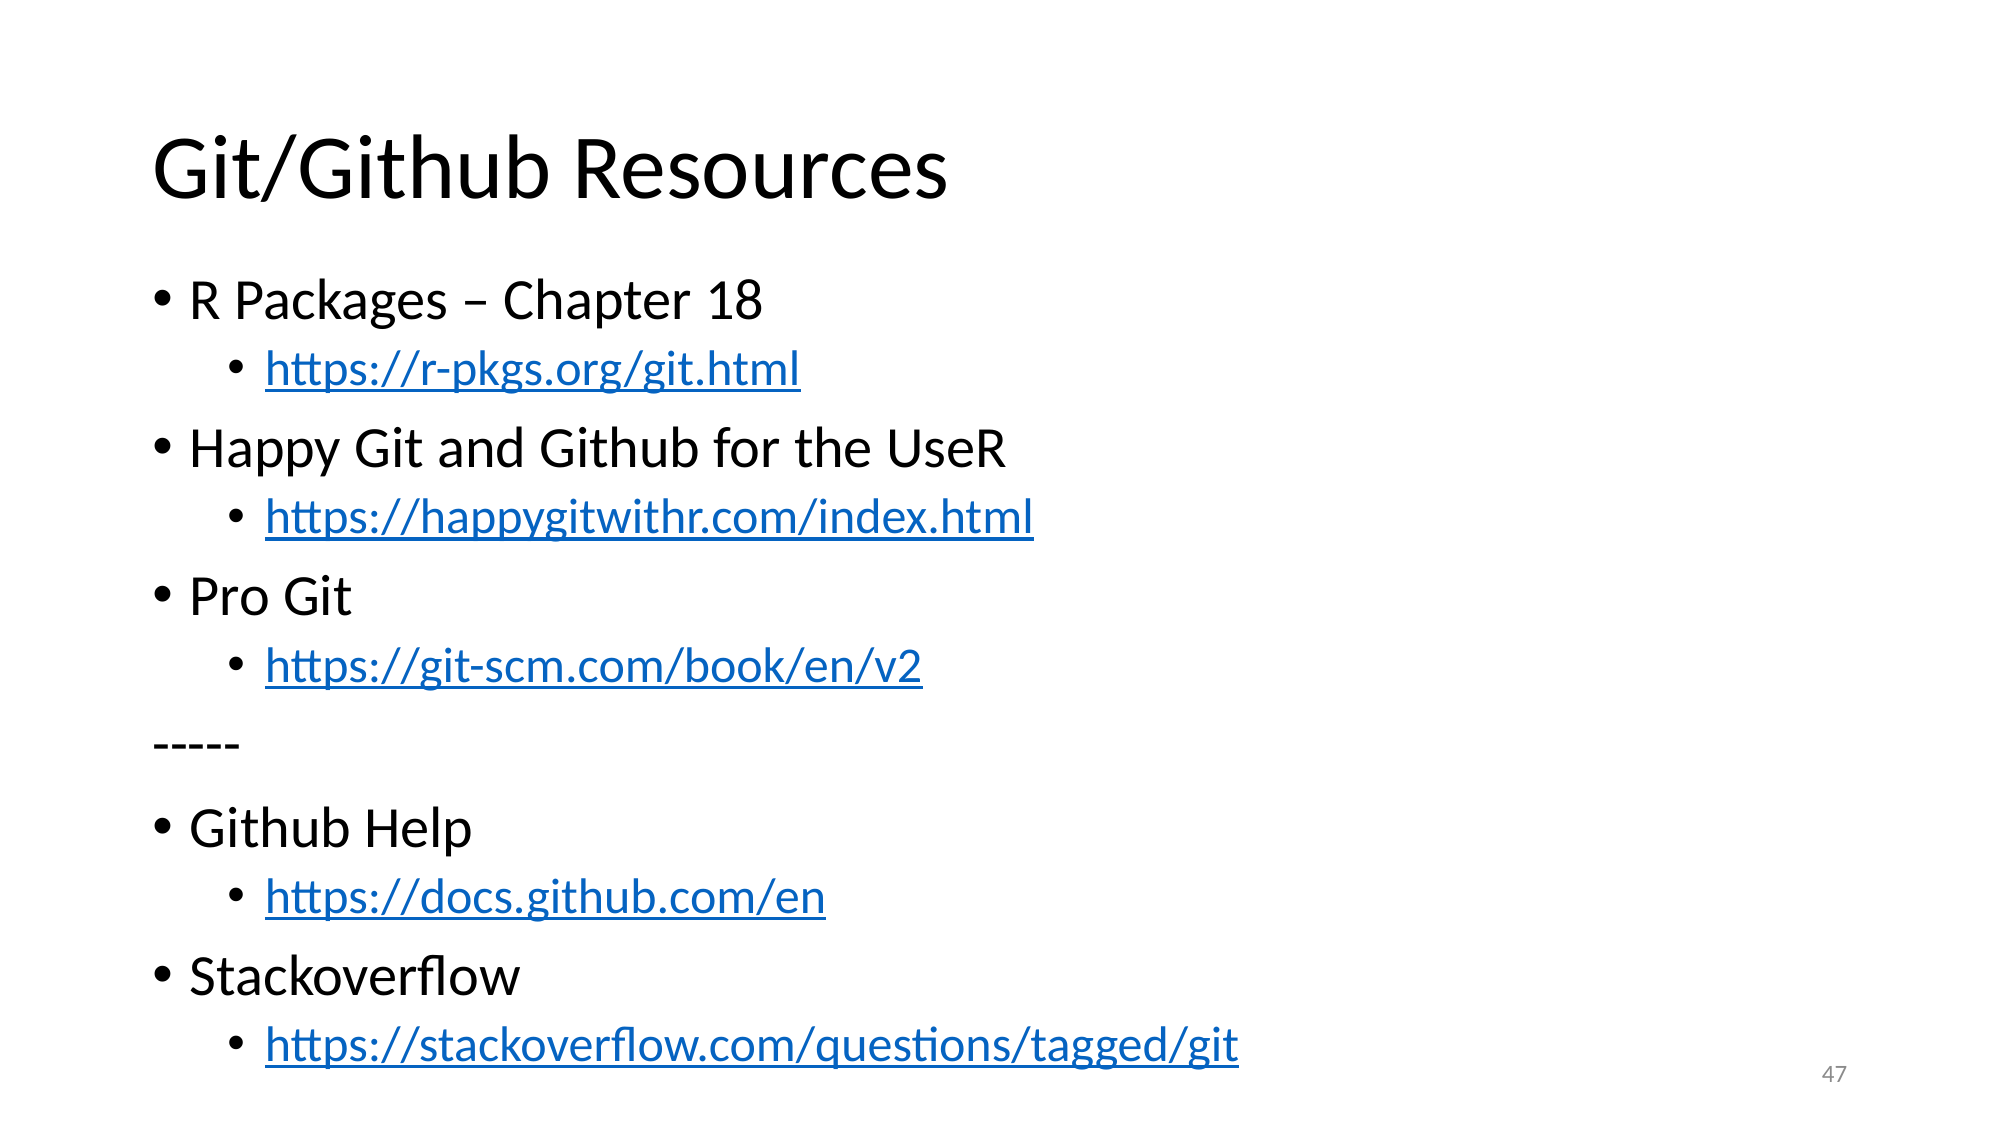

# Git/Github Resources
R Packages – Chapter 18
https://r-pkgs.org/git.html
Happy Git and Github for the UseR
https://happygitwithr.com/index.html
Pro Git
https://git-scm.com/book/en/v2
-----
Github Help
https://docs.github.com/en
Stackoverflow
https://stackoverflow.com/questions/tagged/git

47